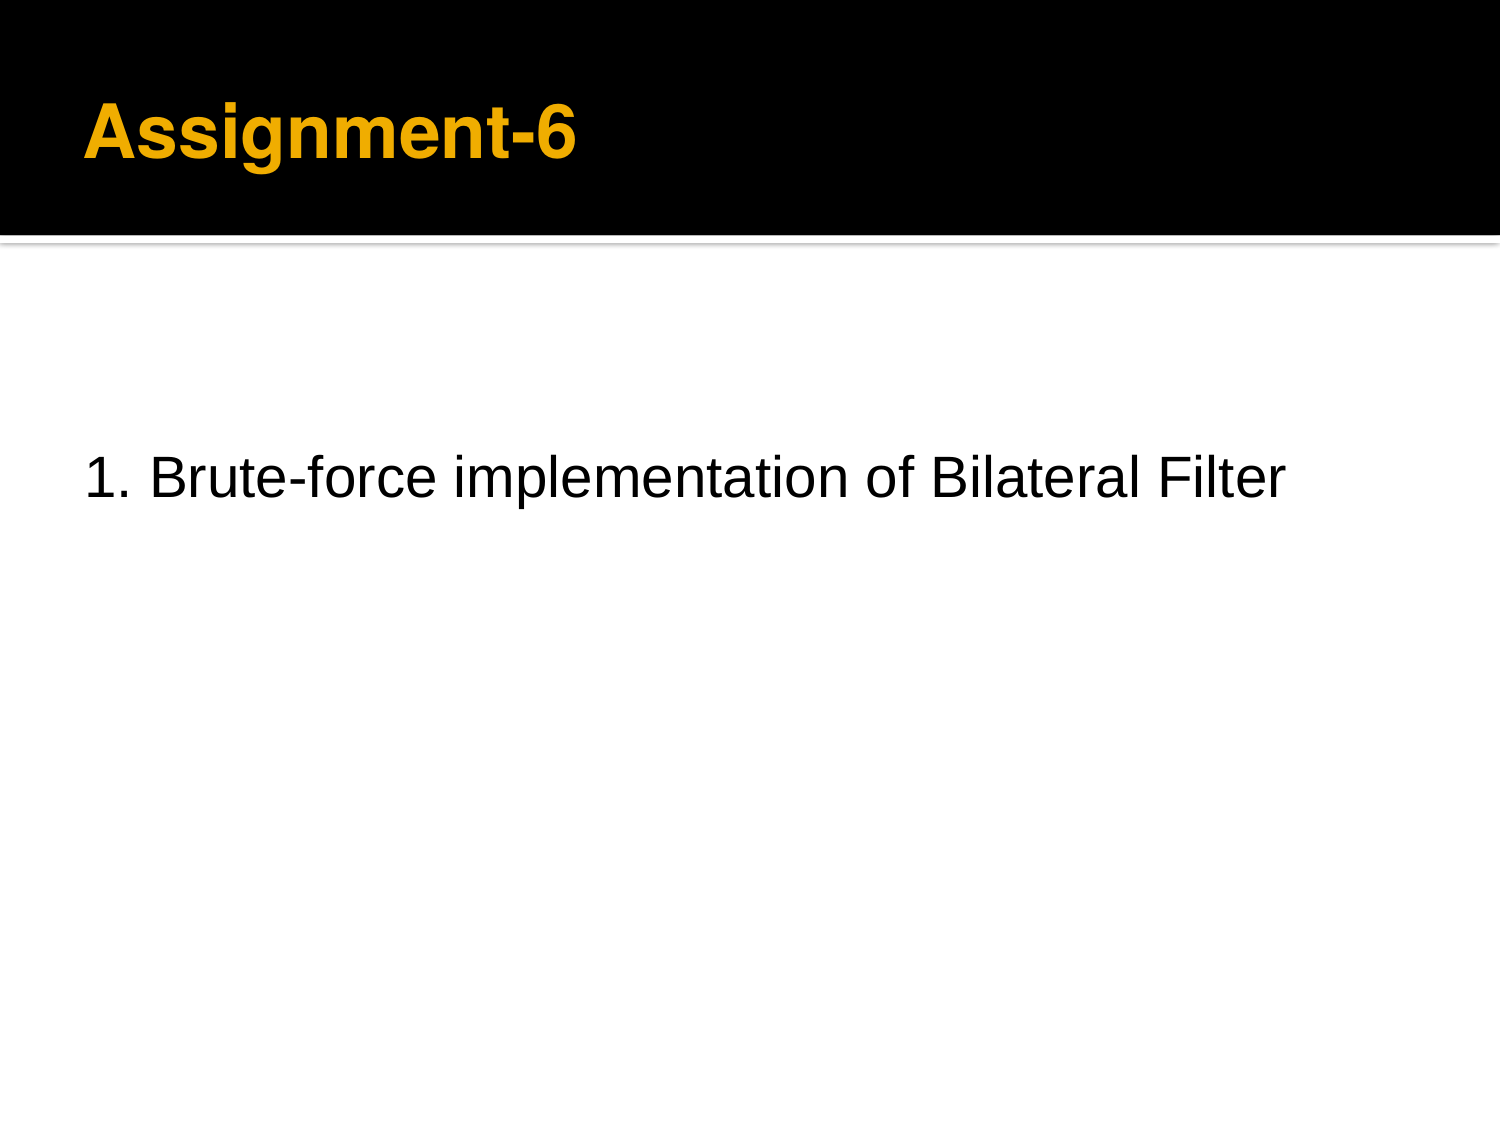

# Assignment-6

1. Brute-force implementation of Bilateral Filter